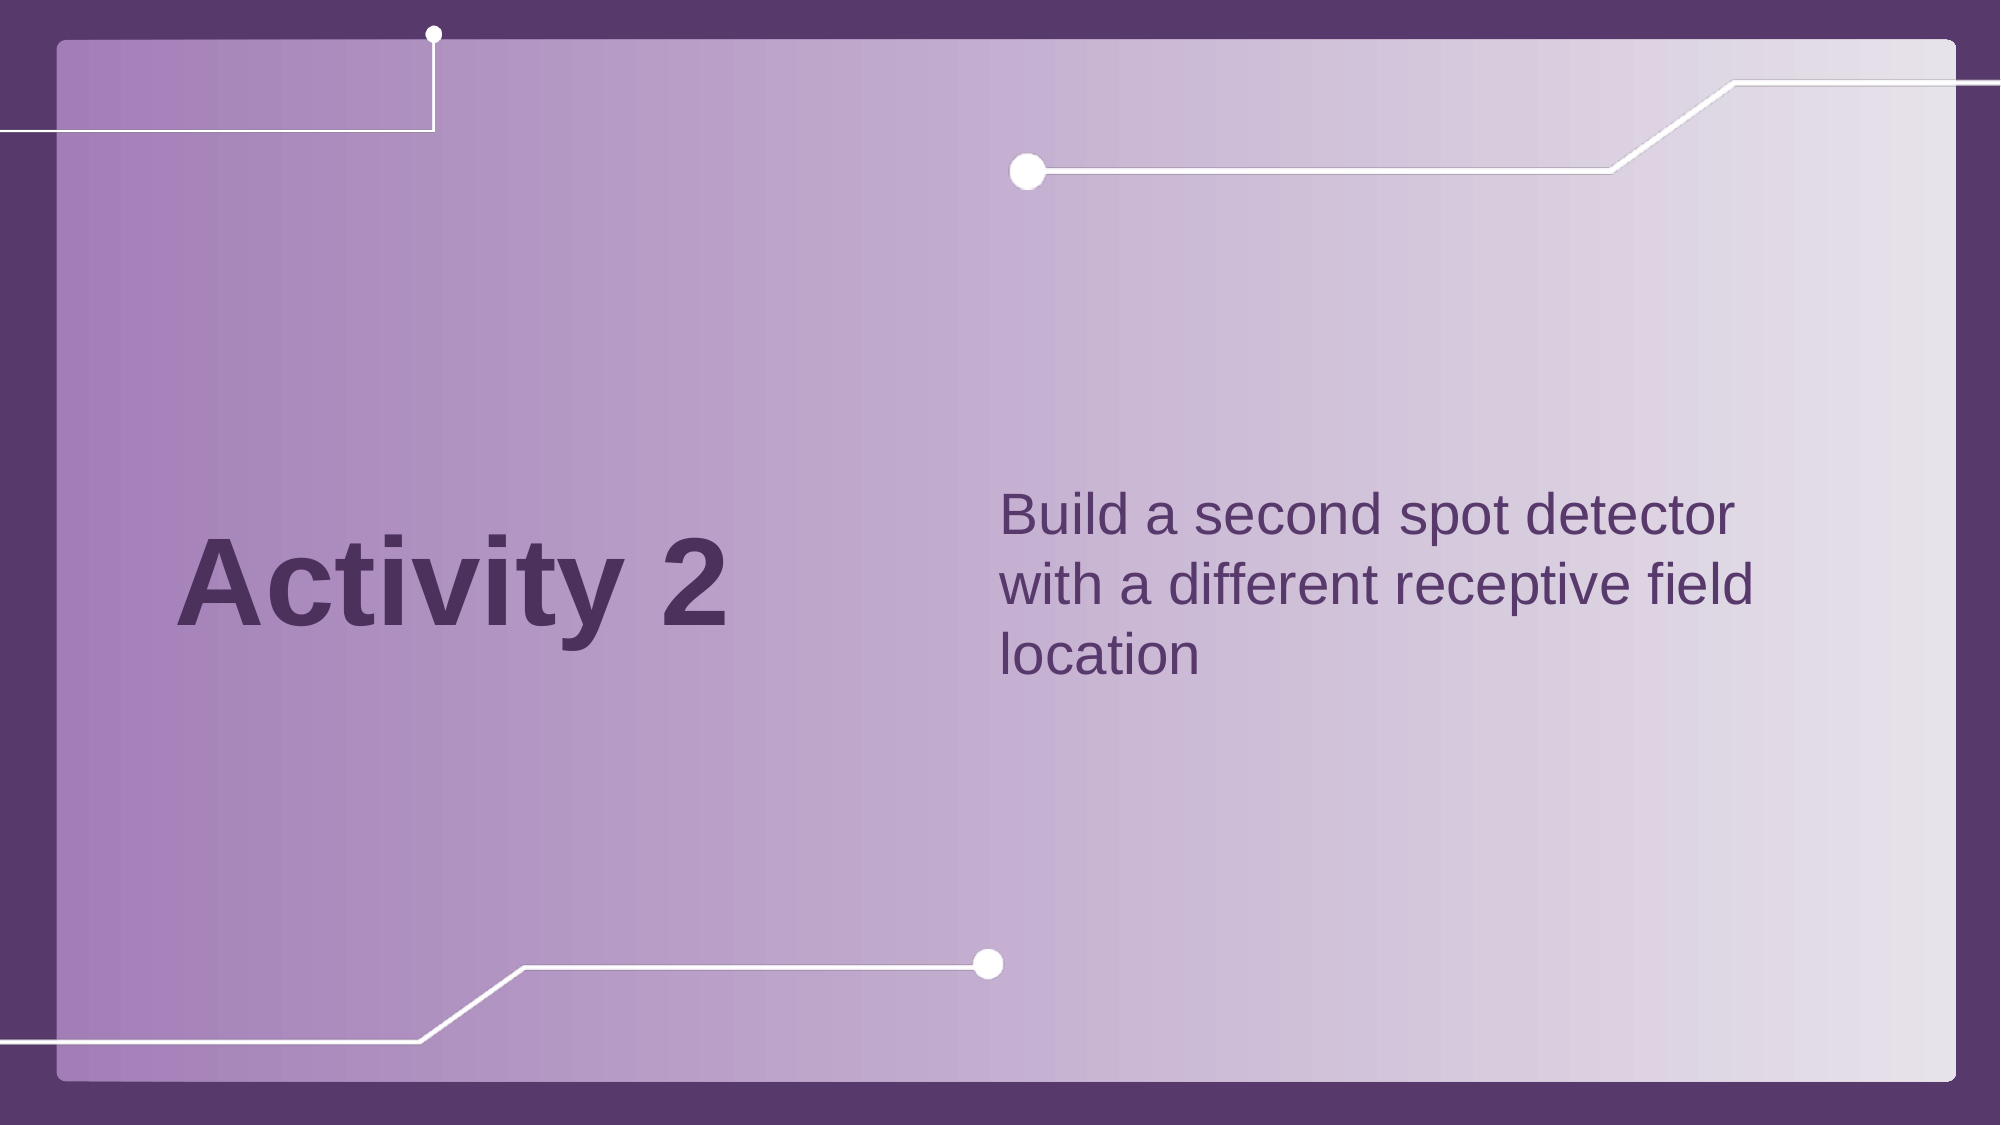

Build a second spot detector with a different receptive field location
Activity 2